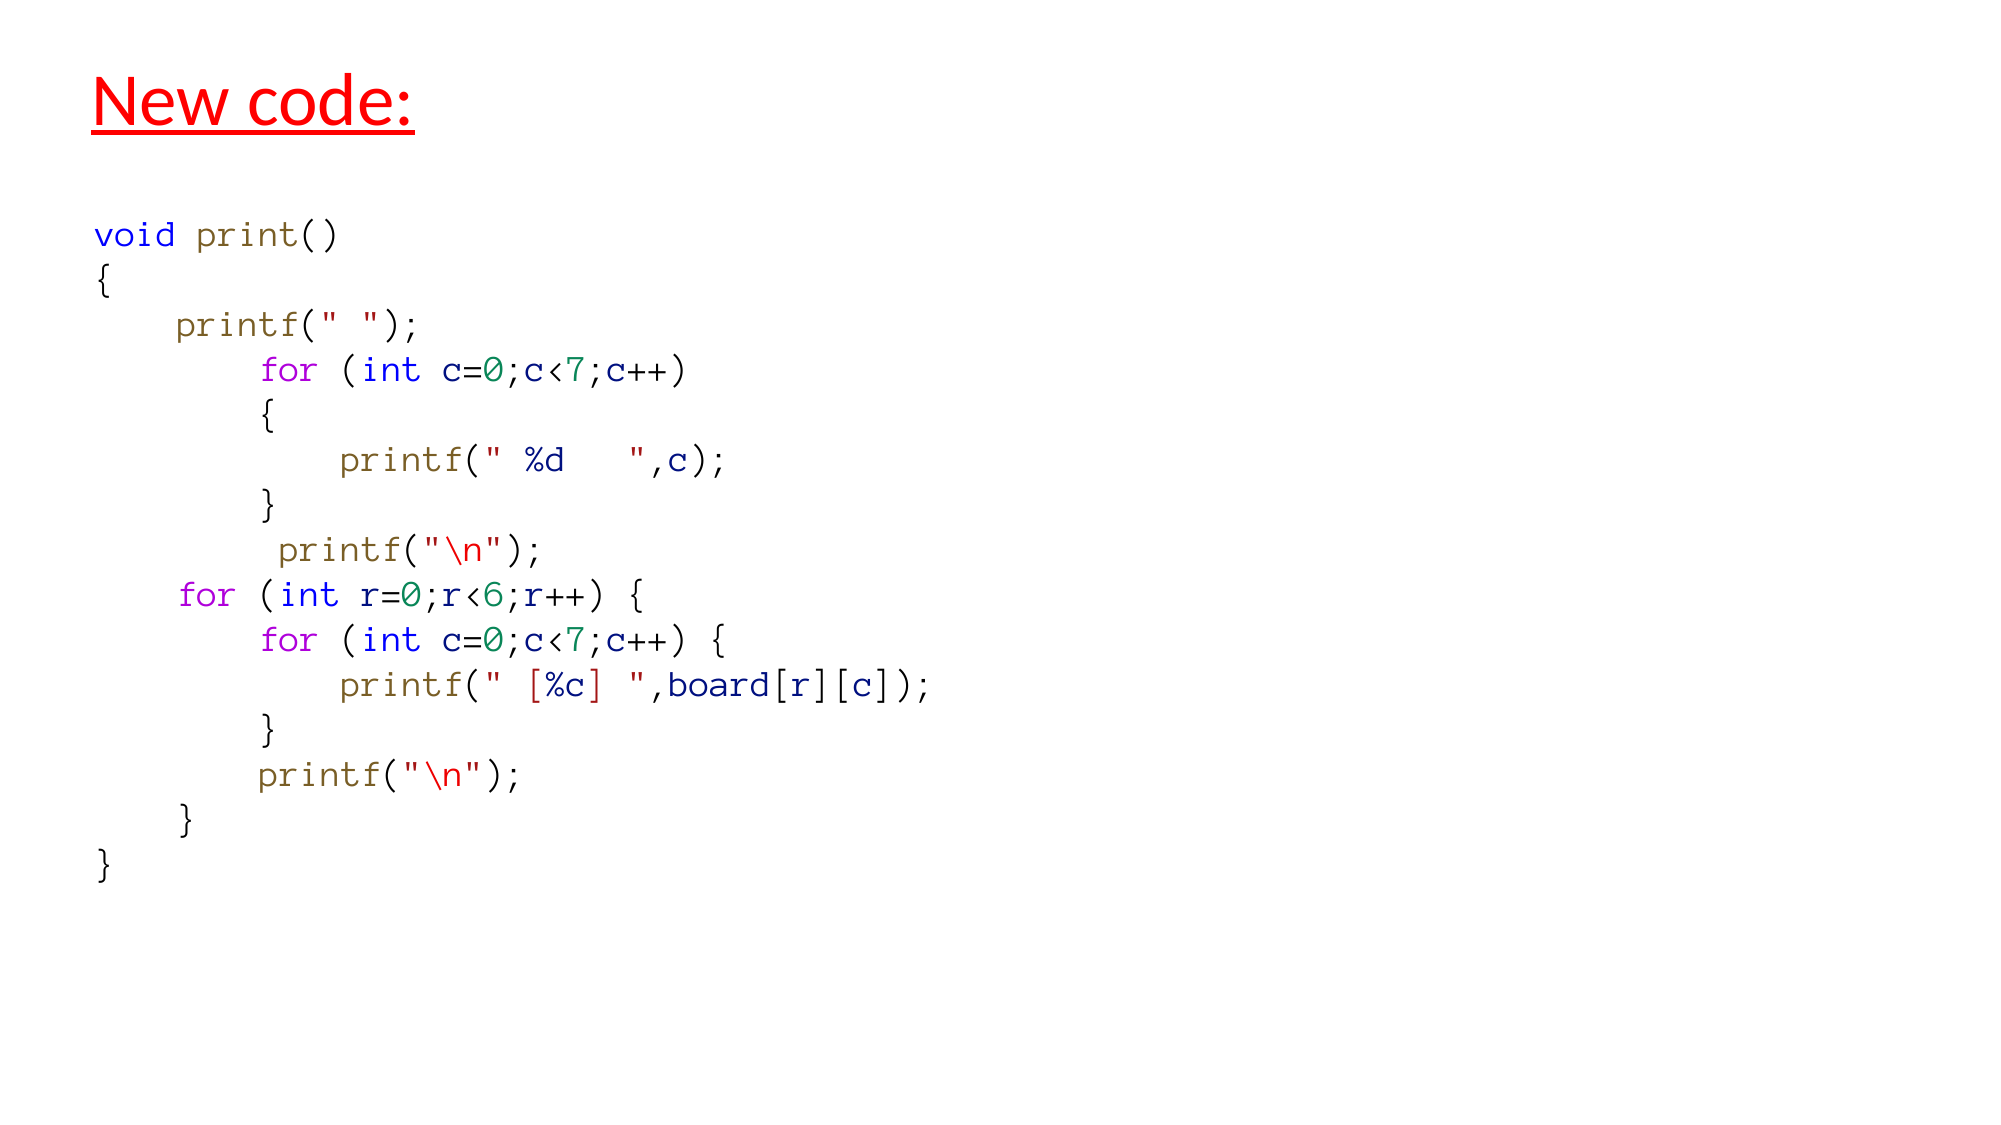

New code:
void print()
{
    printf(" ");
        for (int c=0;c<7;c++)
        {
            printf(" %d   ",c);
        }
         printf("\n");
    for (int r=0;r<6;r++) {
        for (int c=0;c<7;c++) {
            printf(" [%c] ",board[r][c]);
        }
        printf("\n");
    }
}